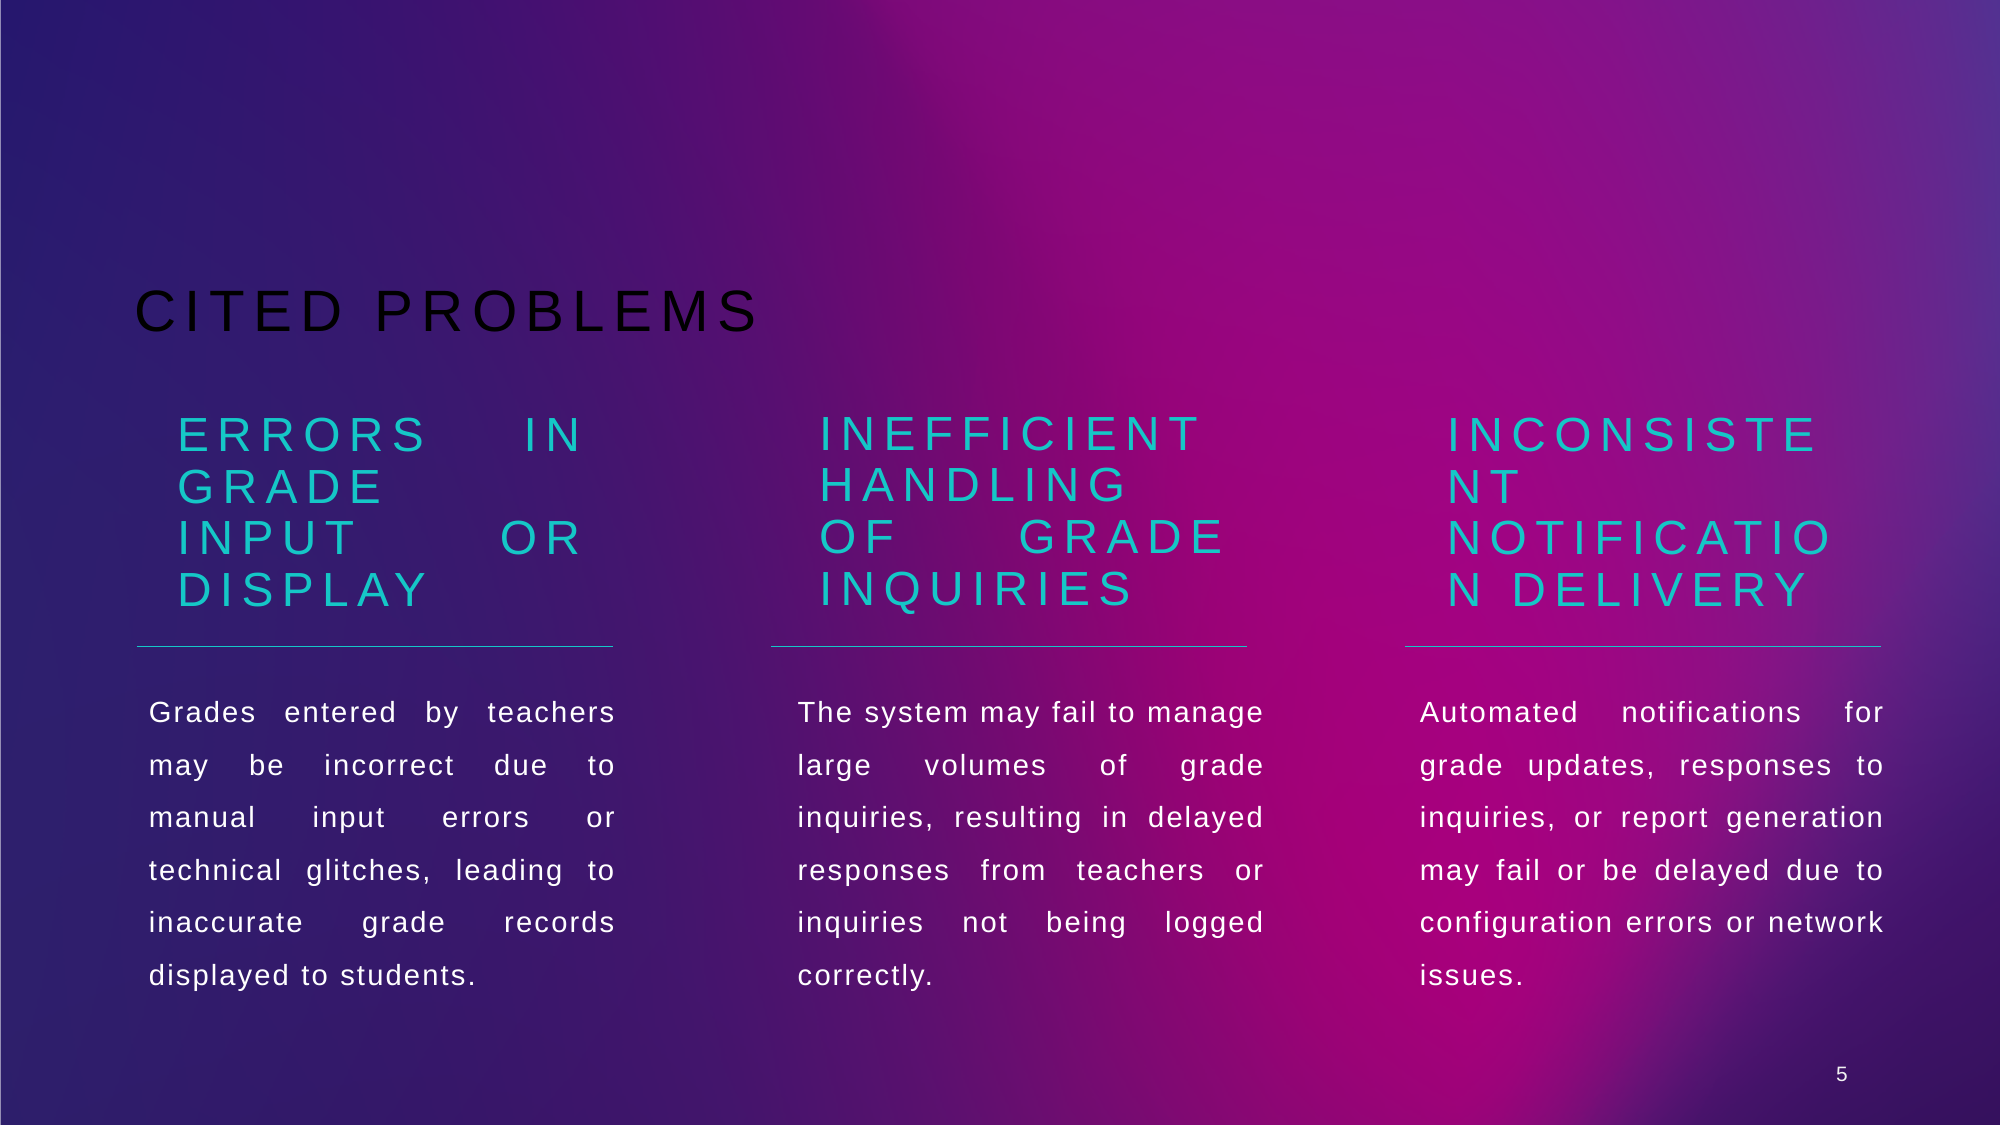

# Cited problems
Inefficient Handling of Grade Inquiries
Errors in Grade Input or Display
Inconsistent Notification Delivery
Grades entered by teachers may be incorrect due to manual input errors or technical glitches, leading to inaccurate grade records displayed to students.
The system may fail to manage large volumes of grade inquiries, resulting in delayed responses from teachers or inquiries not being logged correctly.
Automated notifications for grade updates, responses to inquiries, or report generation may fail or be delayed due to configuration errors or network issues.
5